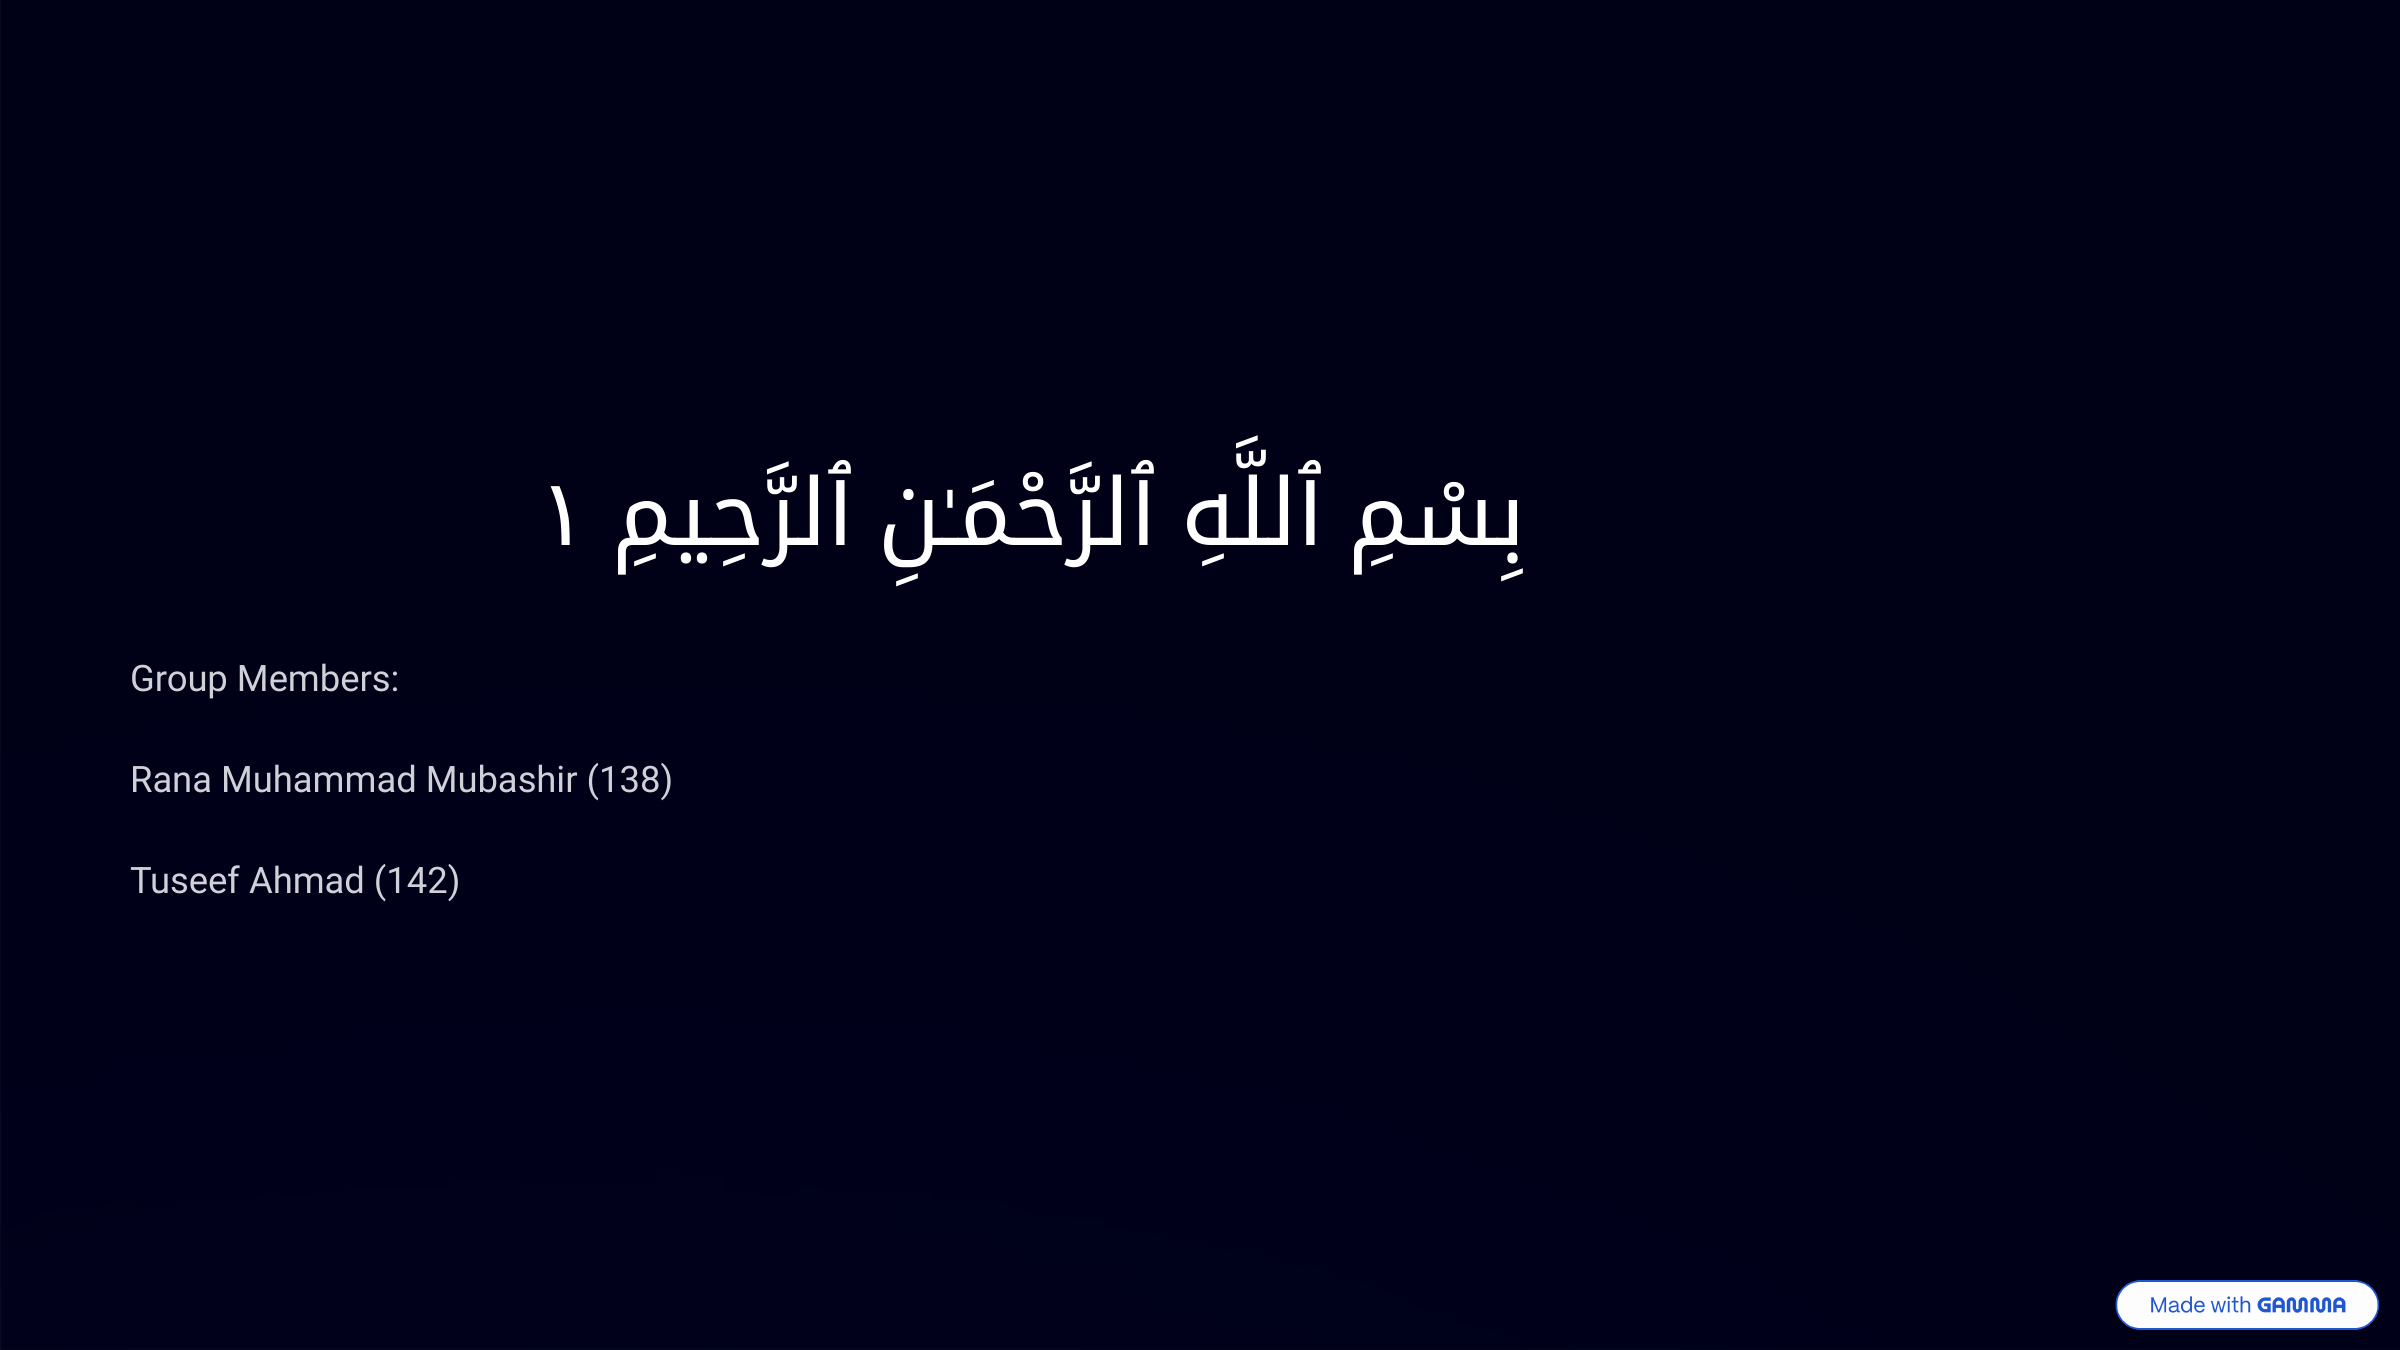

بِسْمِ ٱللَّهِ ٱلرَّحْمَـٰنِ ٱلرَّحِيمِ ١
Group Members:
Rana Muhammad Mubashir (138)
Tuseef Ahmad (142)